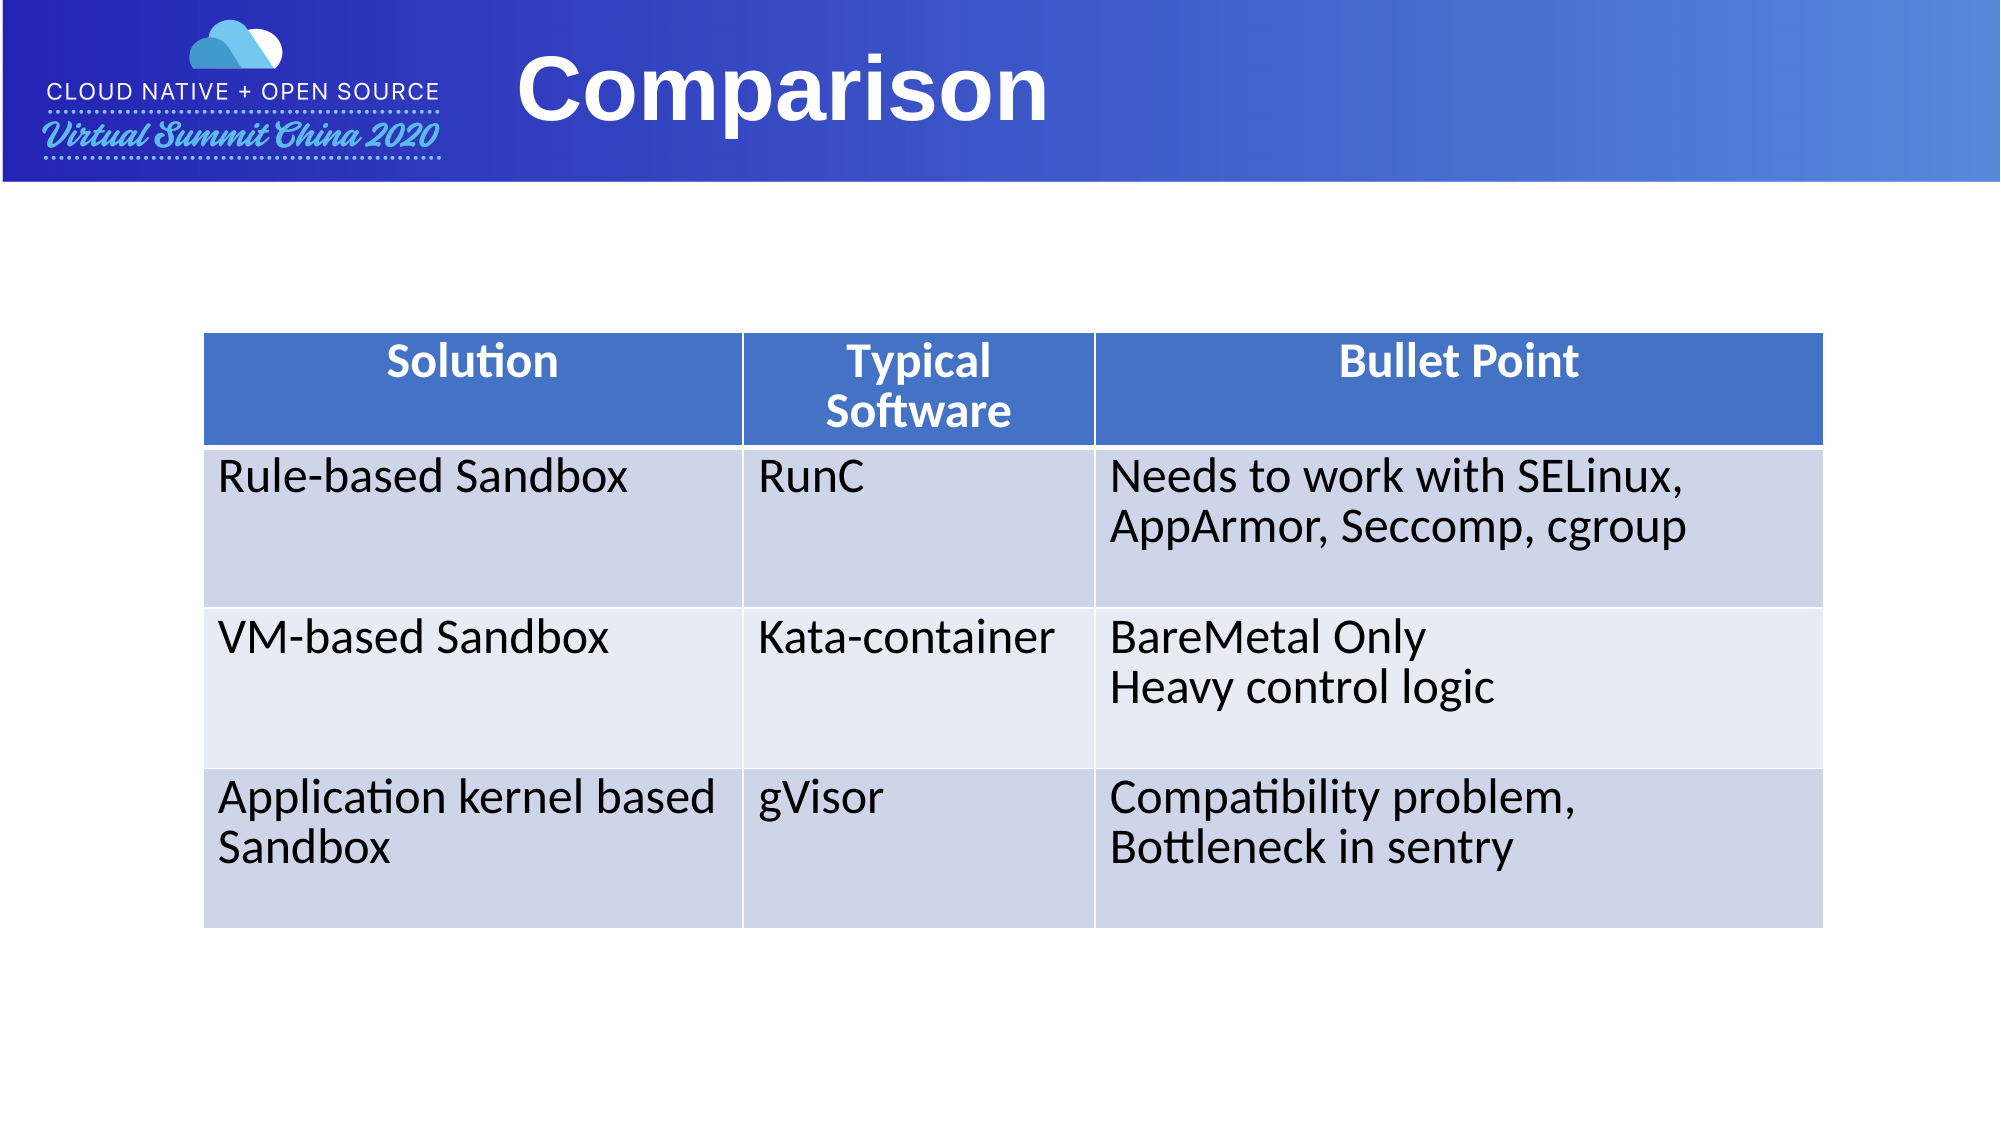

Comparison
| Solution | Typical Software | Bullet Point |
| --- | --- | --- |
| Rule-based Sandbox | RunC | Needs to work with SELinux, AppArmor, Seccomp, cgroup |
| VM-based Sandbox | Kata-container | BareMetal Only Heavy control logic |
| Application kernel based Sandbox | gVisor | Compatibility problem, Bottleneck in sentry |